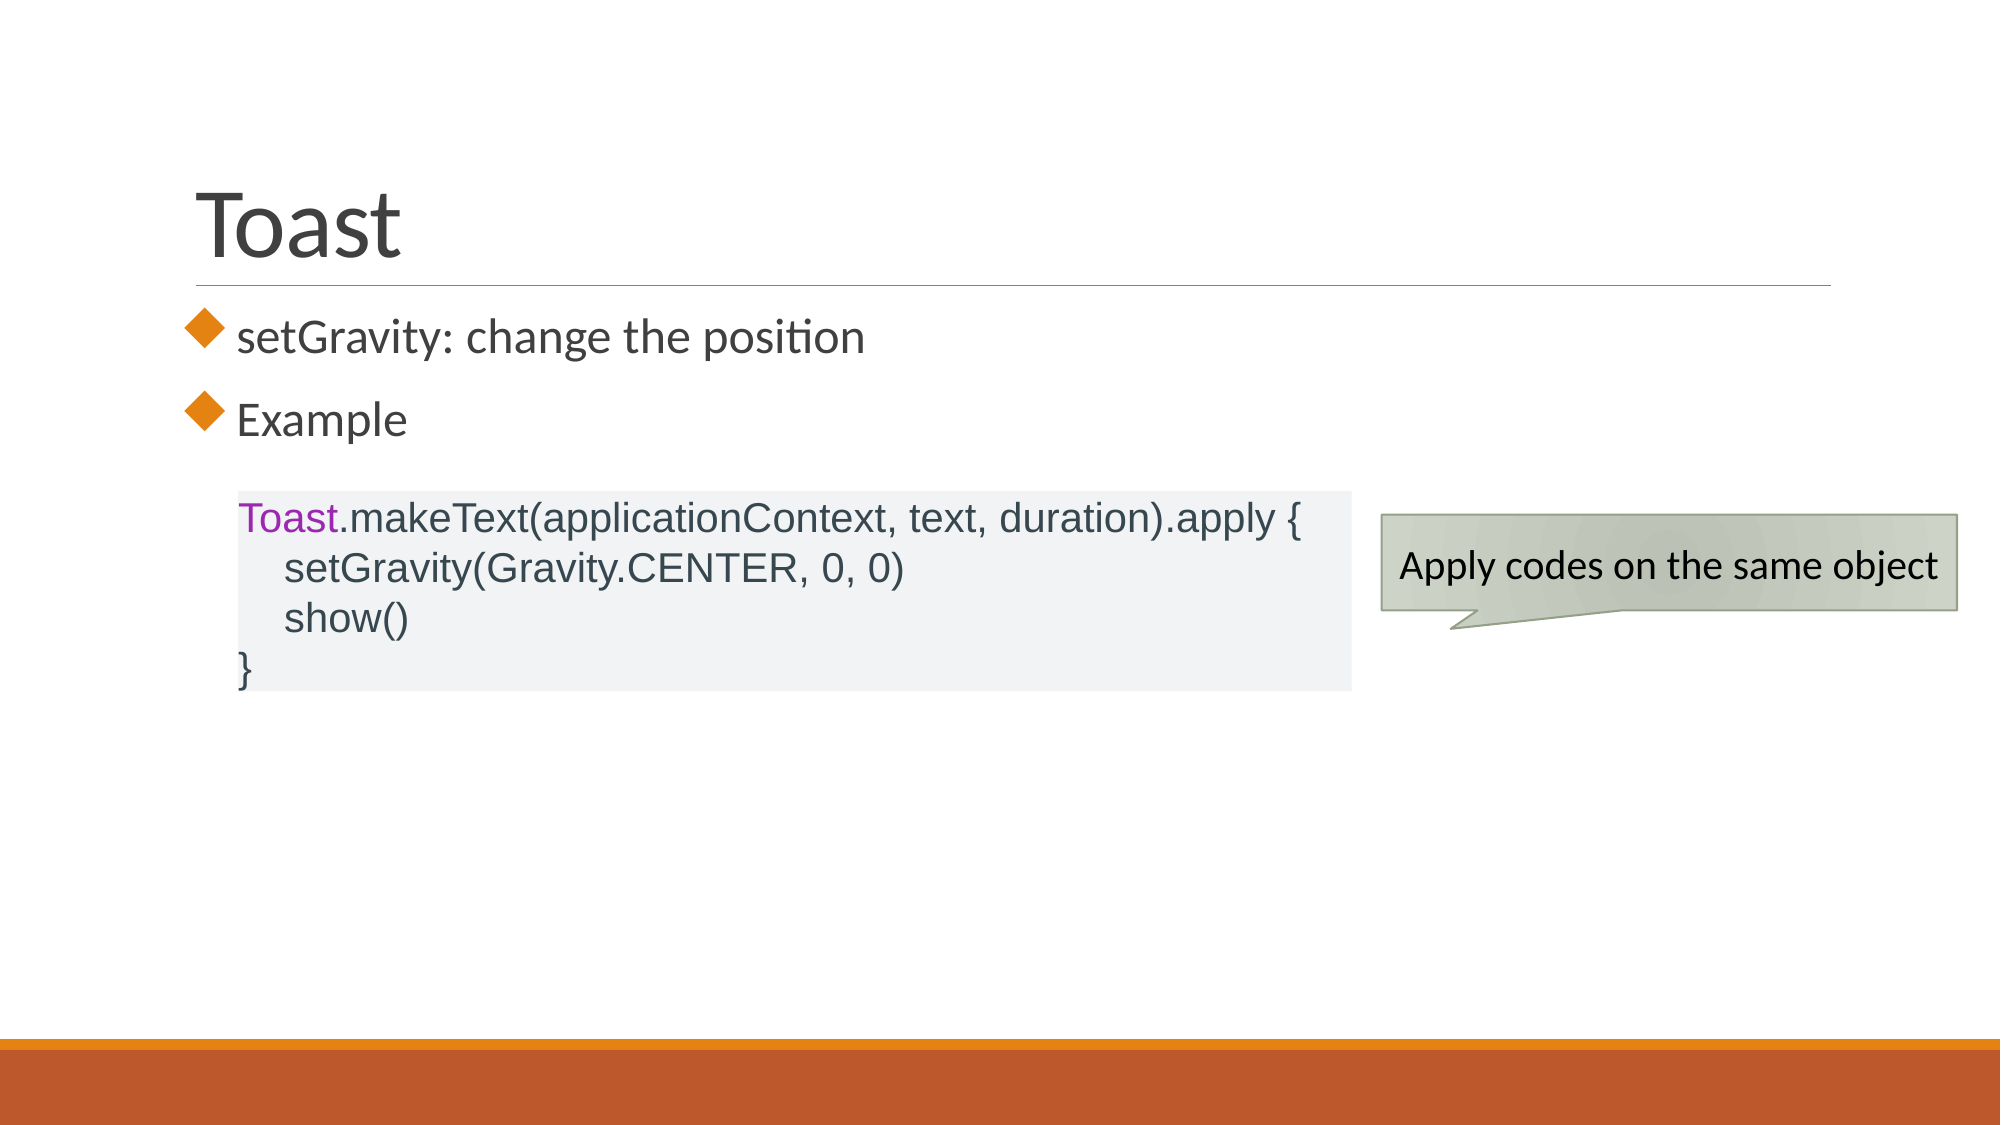

# Toast
setGravity: change the position
Example
Toast.makeText(applicationContext, text, duration).apply {
    setGravity(Gravity.CENTER, 0, 0)
    show()
}
Apply codes on the same object